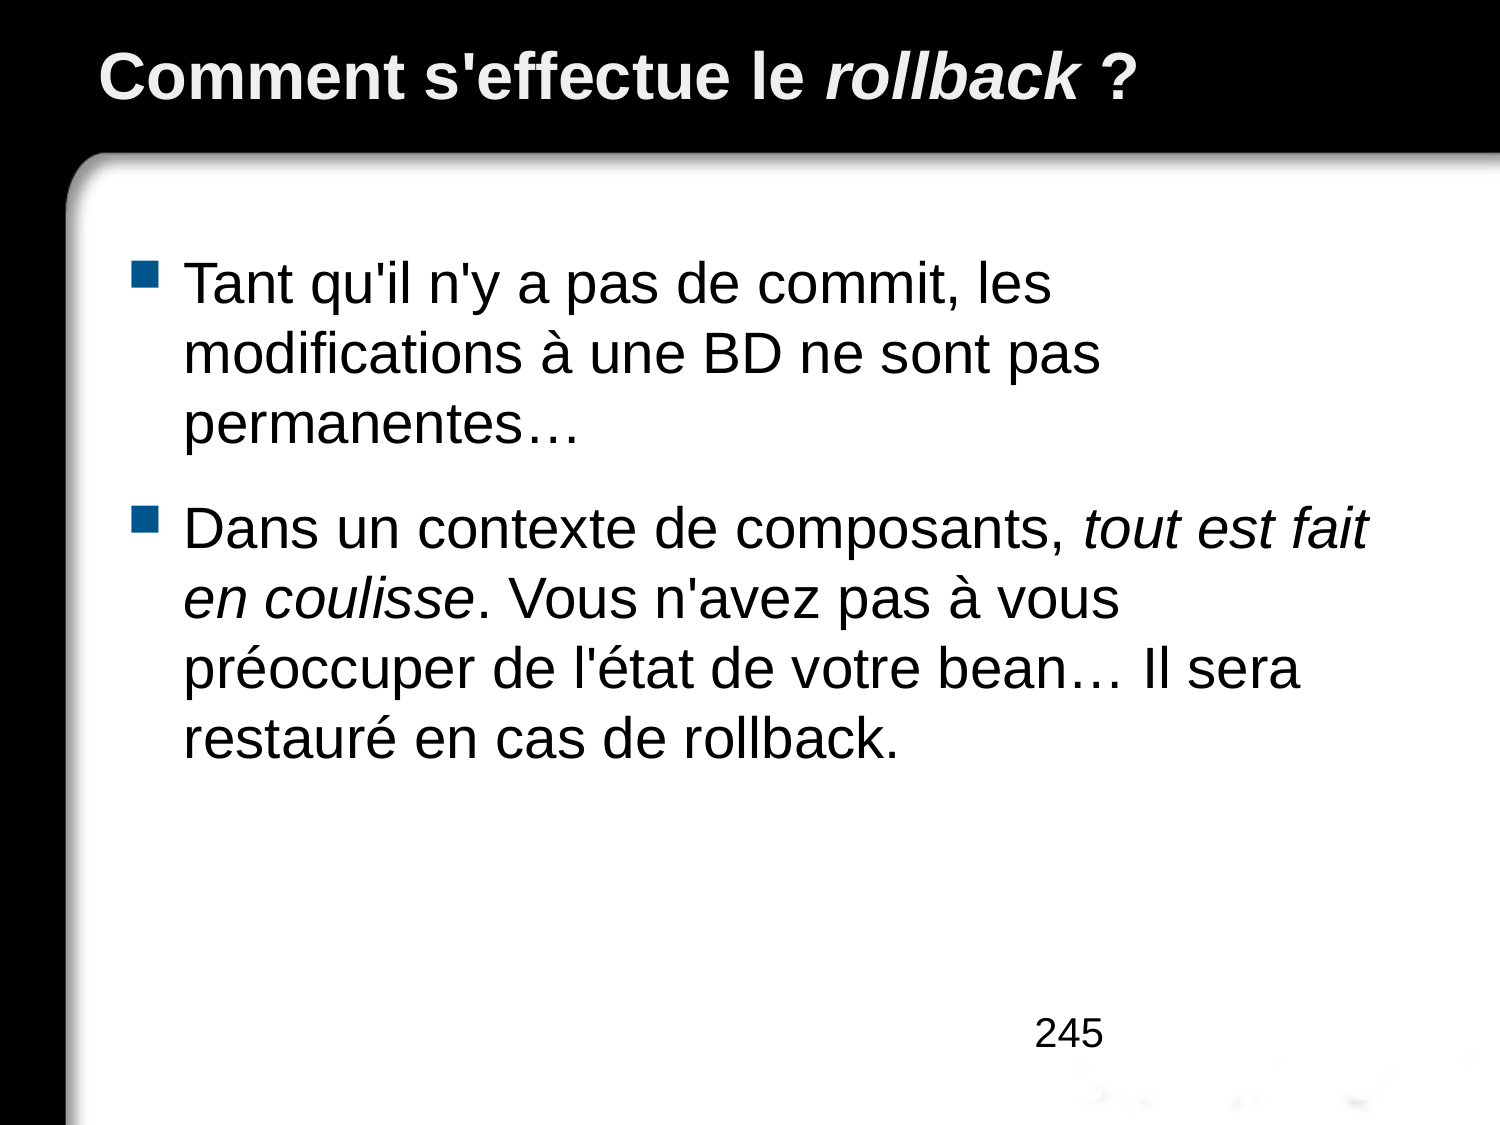

# Comment s'effectue le rollback ?
Tant qu'il n'y a pas de commit, les modifications à une BD ne sont pas permanentes…
Dans un contexte de composants, tout est fait en coulisse. Vous n'avez pas à vous préoccuper de l'état de votre bean… Il sera restauré en cas de rollback.